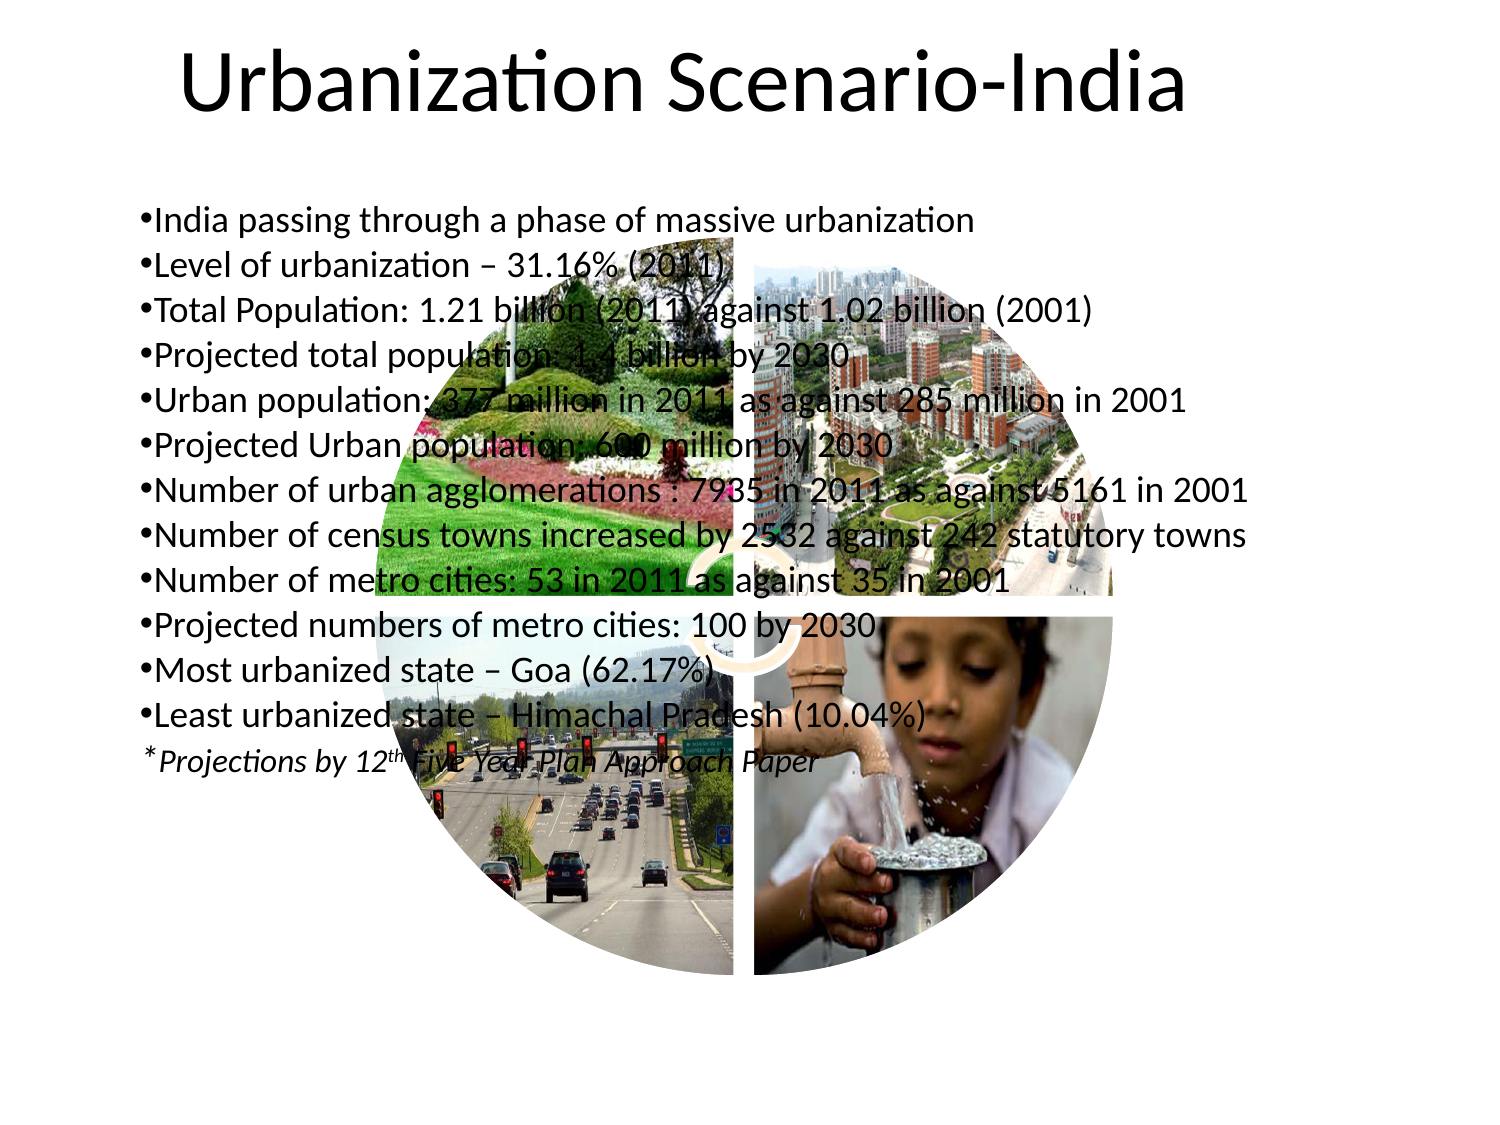

# Urbanization Scenario-India
India passing through a phase of massive urbanization
Level of urbanization – 31.16% (2011)
Total Population: 1.21 billion (2011) against 1.02 billion (2001)
Projected total population: 1.4 billion by 2030
Urban population: 377 million in 2011 as against 285 million in 2001
Projected Urban population: 600 million by 2030
Number of urban agglomerations : 7935 in 2011 as against 5161 in 2001
Number of census towns increased by 2532 against 242 statutory towns
Number of metro cities: 53 in 2011 as against 35 in 2001
Projected numbers of metro cities: 100 by 2030
Most urbanized state – Goa (62.17%)
Least urbanized state – Himachal Pradesh (10.04%)
*Projections by 12th Five Year Plan Approach Paper